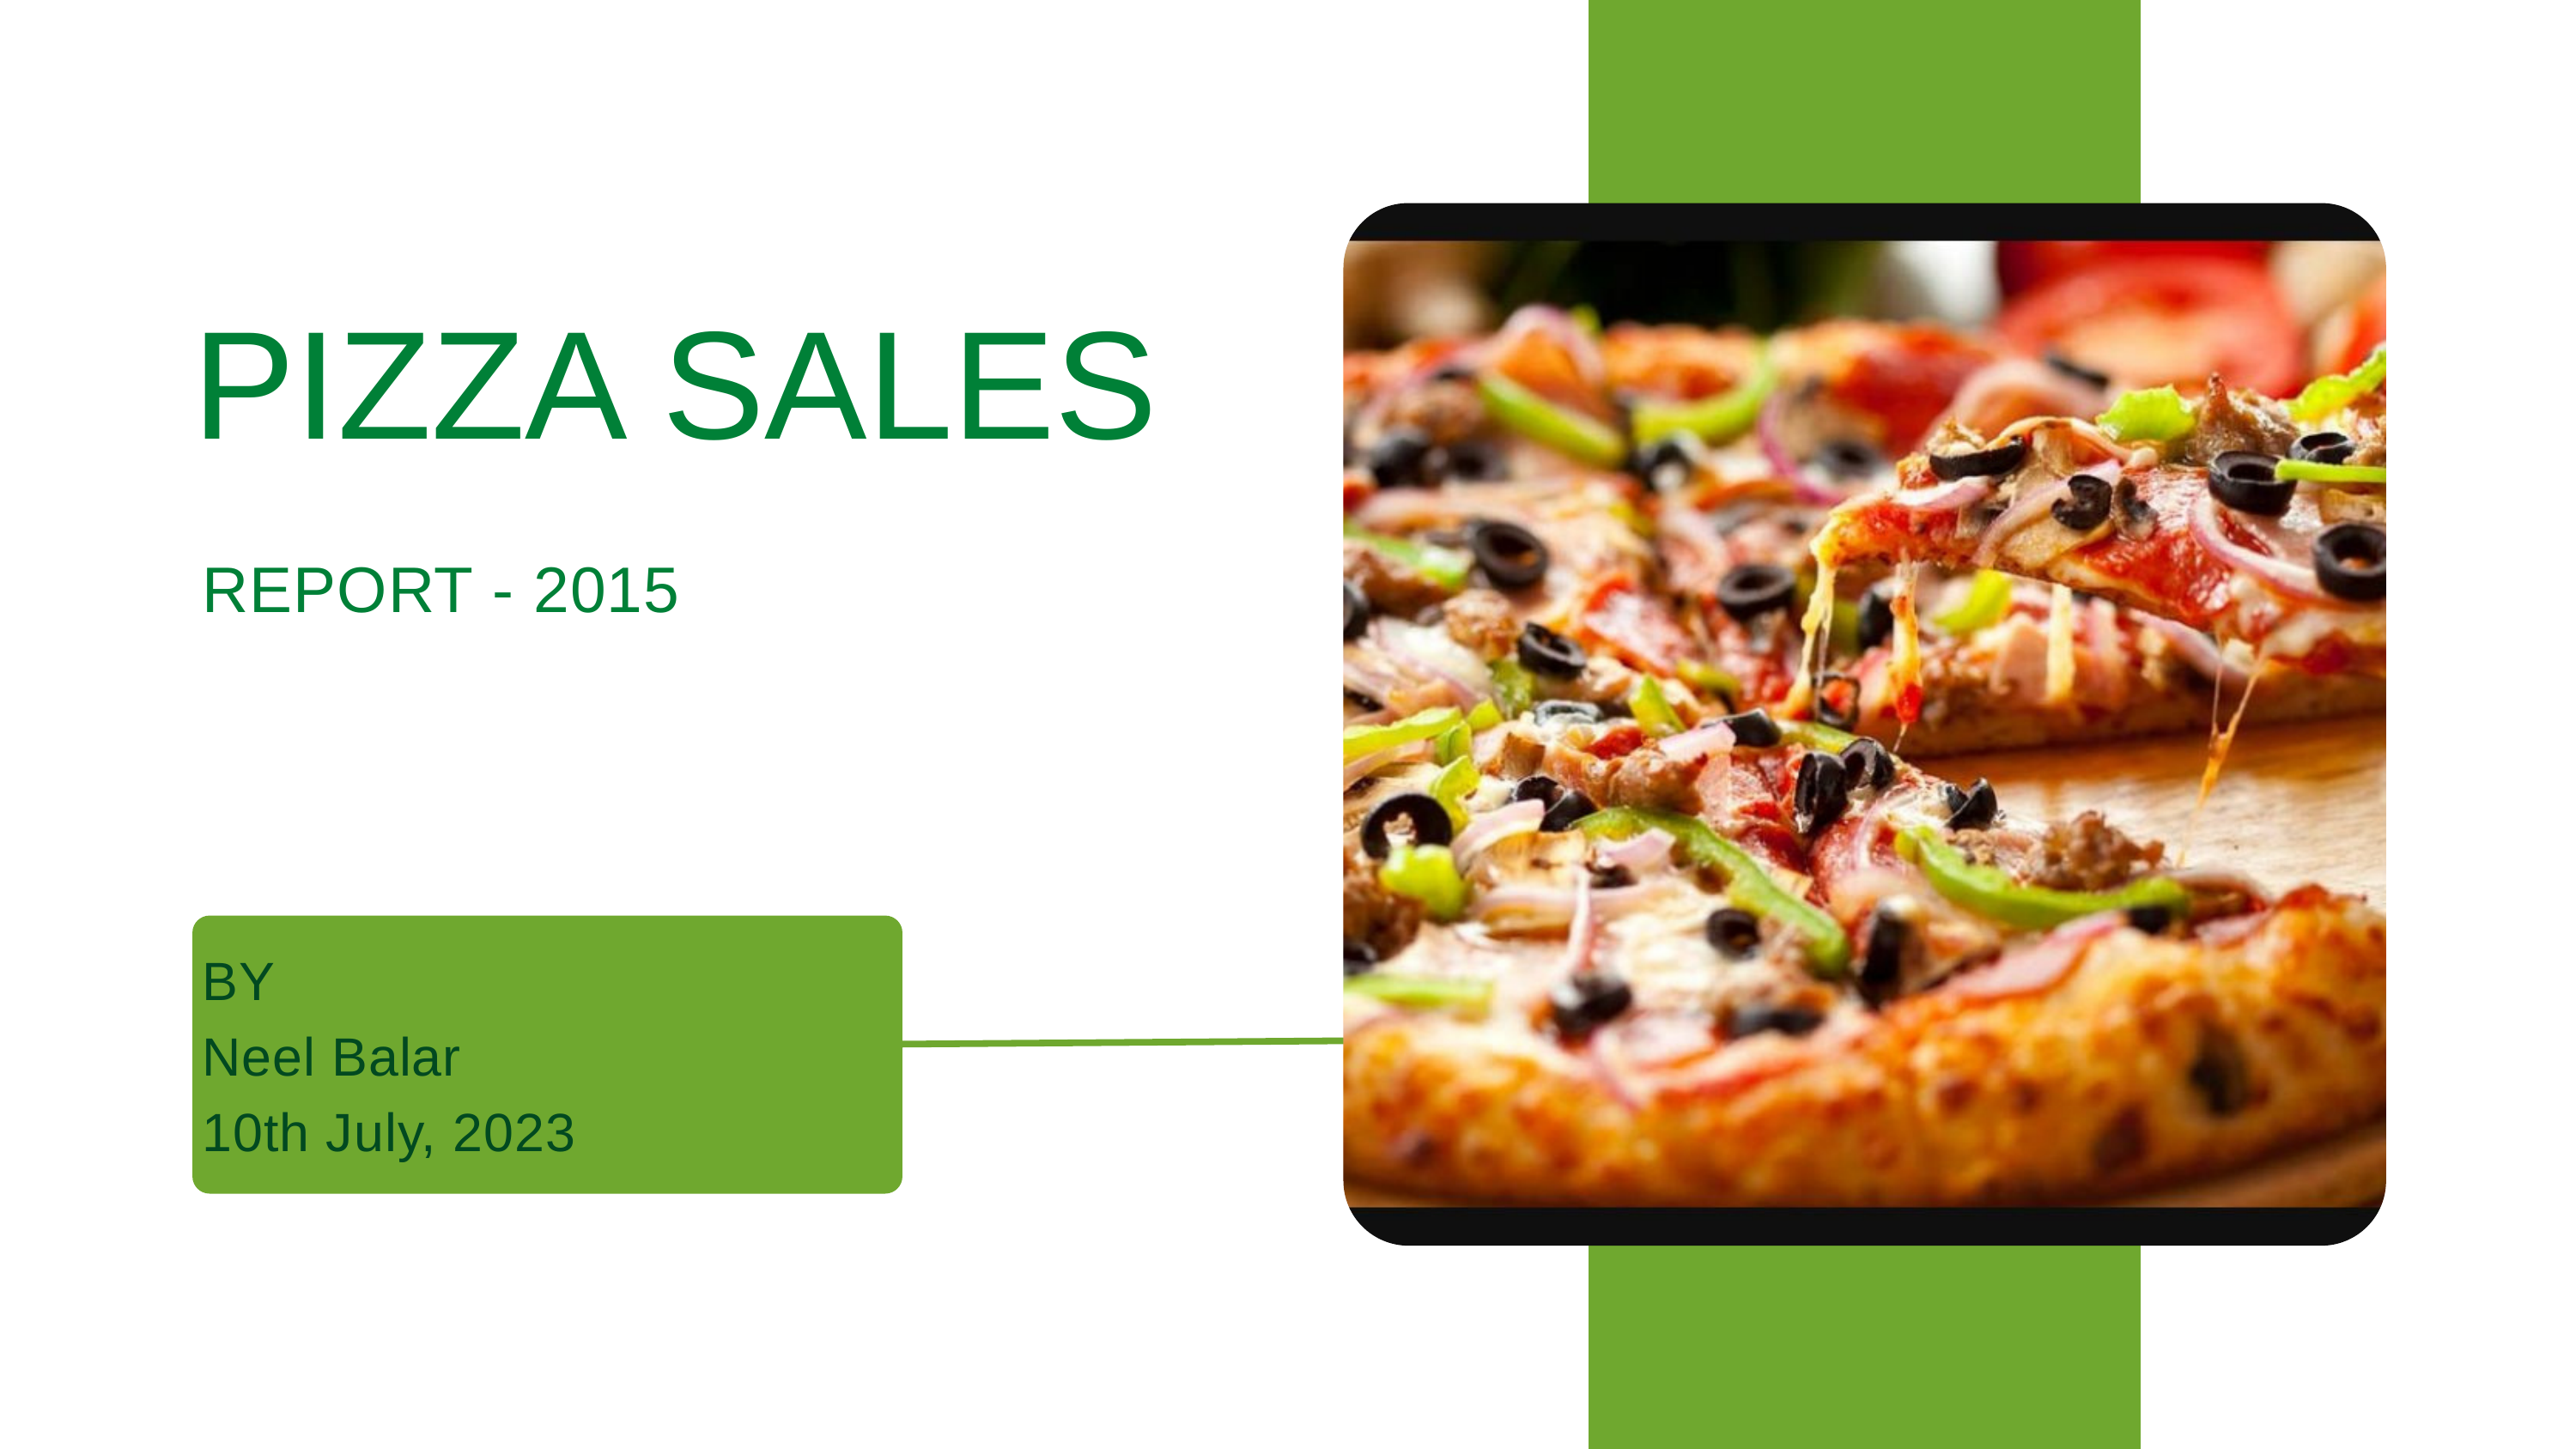

PIZZA SALES
REPORT - 2015

BY
Neel Balar
10th July, 2023